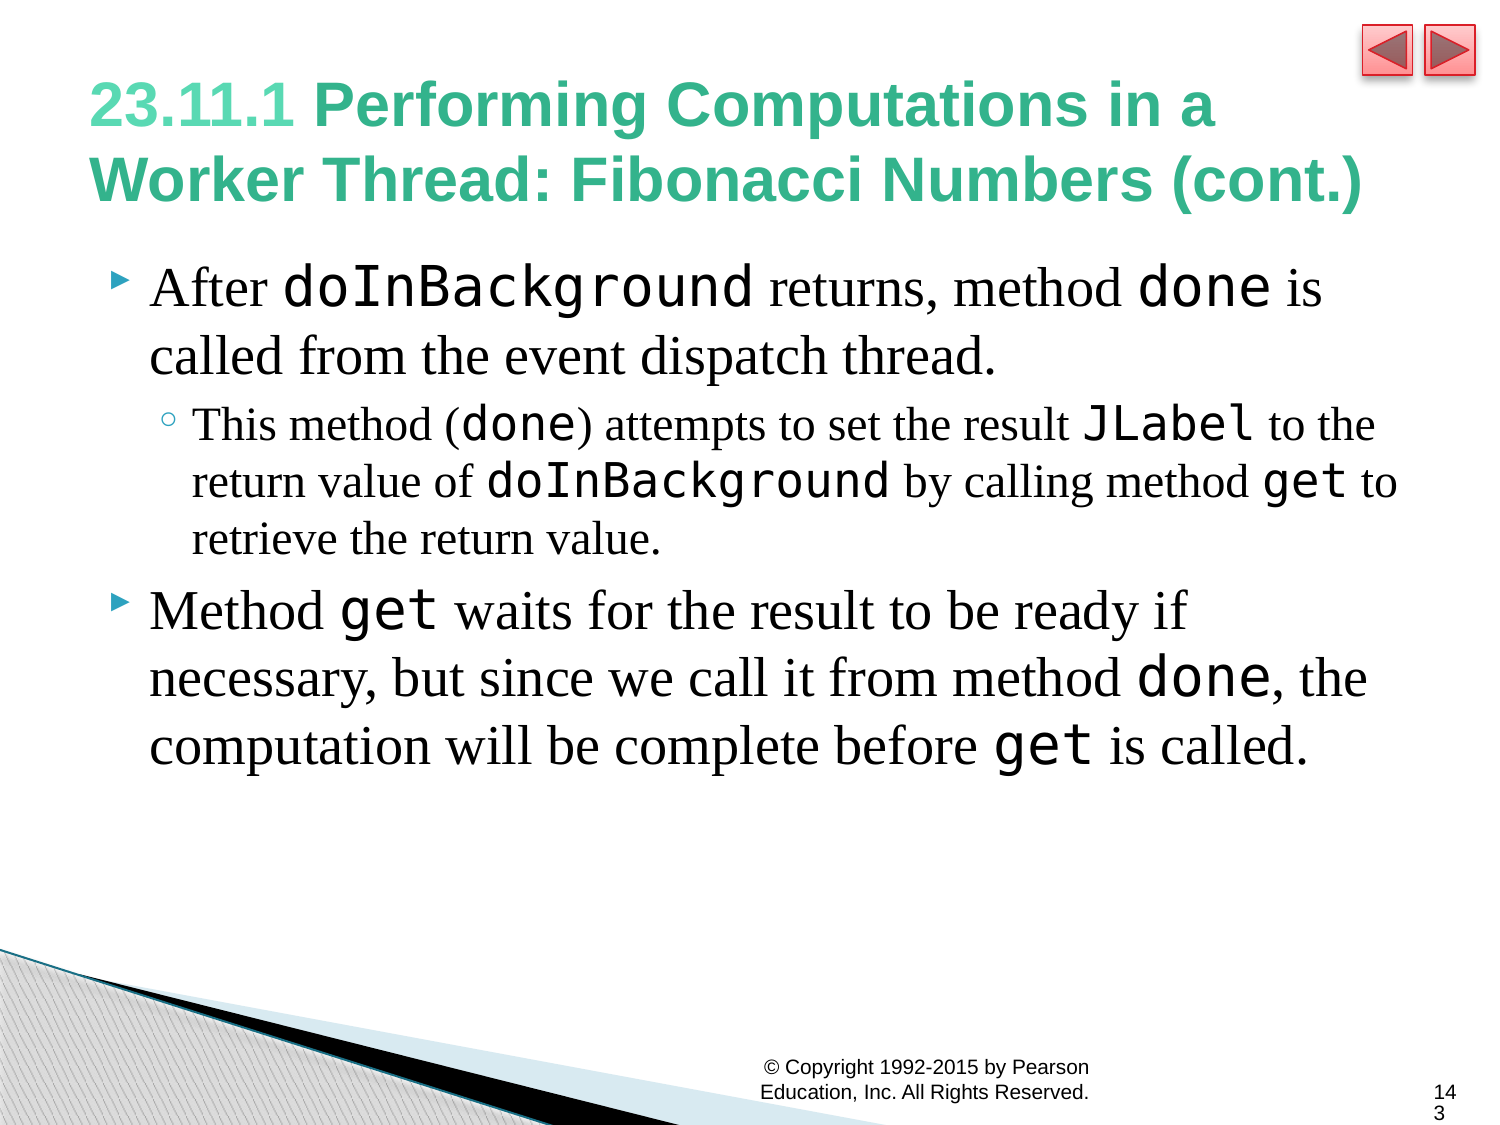

# 23.11.1 Performing Computations in a Worker Thread: Fibonacci Numbers (cont.)
After doInBackground returns, method done is called from the event dispatch thread.
This method (done) attempts to set the result JLabel to the return value of doInBackground by calling method get to retrieve the return value.
Method get waits for the result to be ready if necessary, but since we call it from method done, the computation will be complete before get is called.
© Copyright 1992-2015 by Pearson Education, Inc. All Rights Reserved.
143